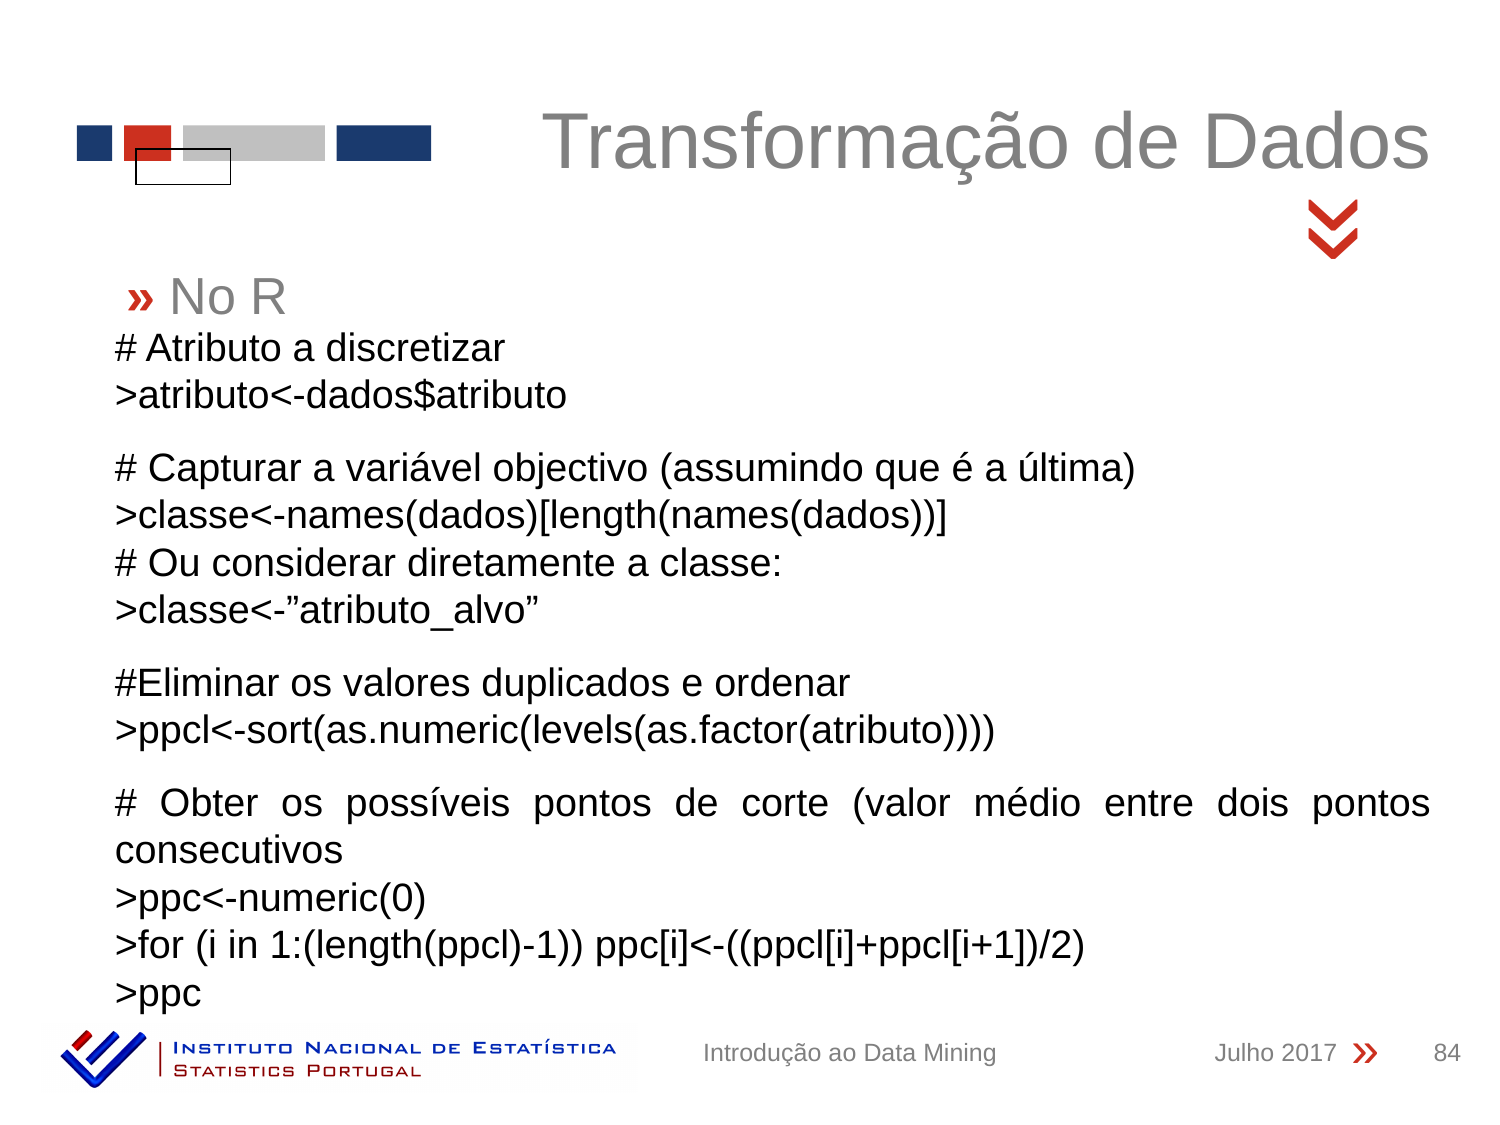

Transformação de Dados
«
» No R
# Atributo a discretizar
>atributo<-dados$atributo
# Capturar a variável objectivo (assumindo que é a última)
>classe<-names(dados)[length(names(dados))]
# Ou considerar diretamente a classe:
>classe<-”atributo_alvo”
#Eliminar os valores duplicados e ordenar
>ppcl<-sort(as.numeric(levels(as.factor(atributo))))
# Obter os possíveis pontos de corte (valor médio entre dois pontos consecutivos
>ppc<-numeric(0)
>for (i in 1:(length(ppcl)-1)) ppc[i]<-((ppcl[i]+ppcl[i+1])/2)
>ppc
Introdução ao Data Mining
Julho 2017
84
«